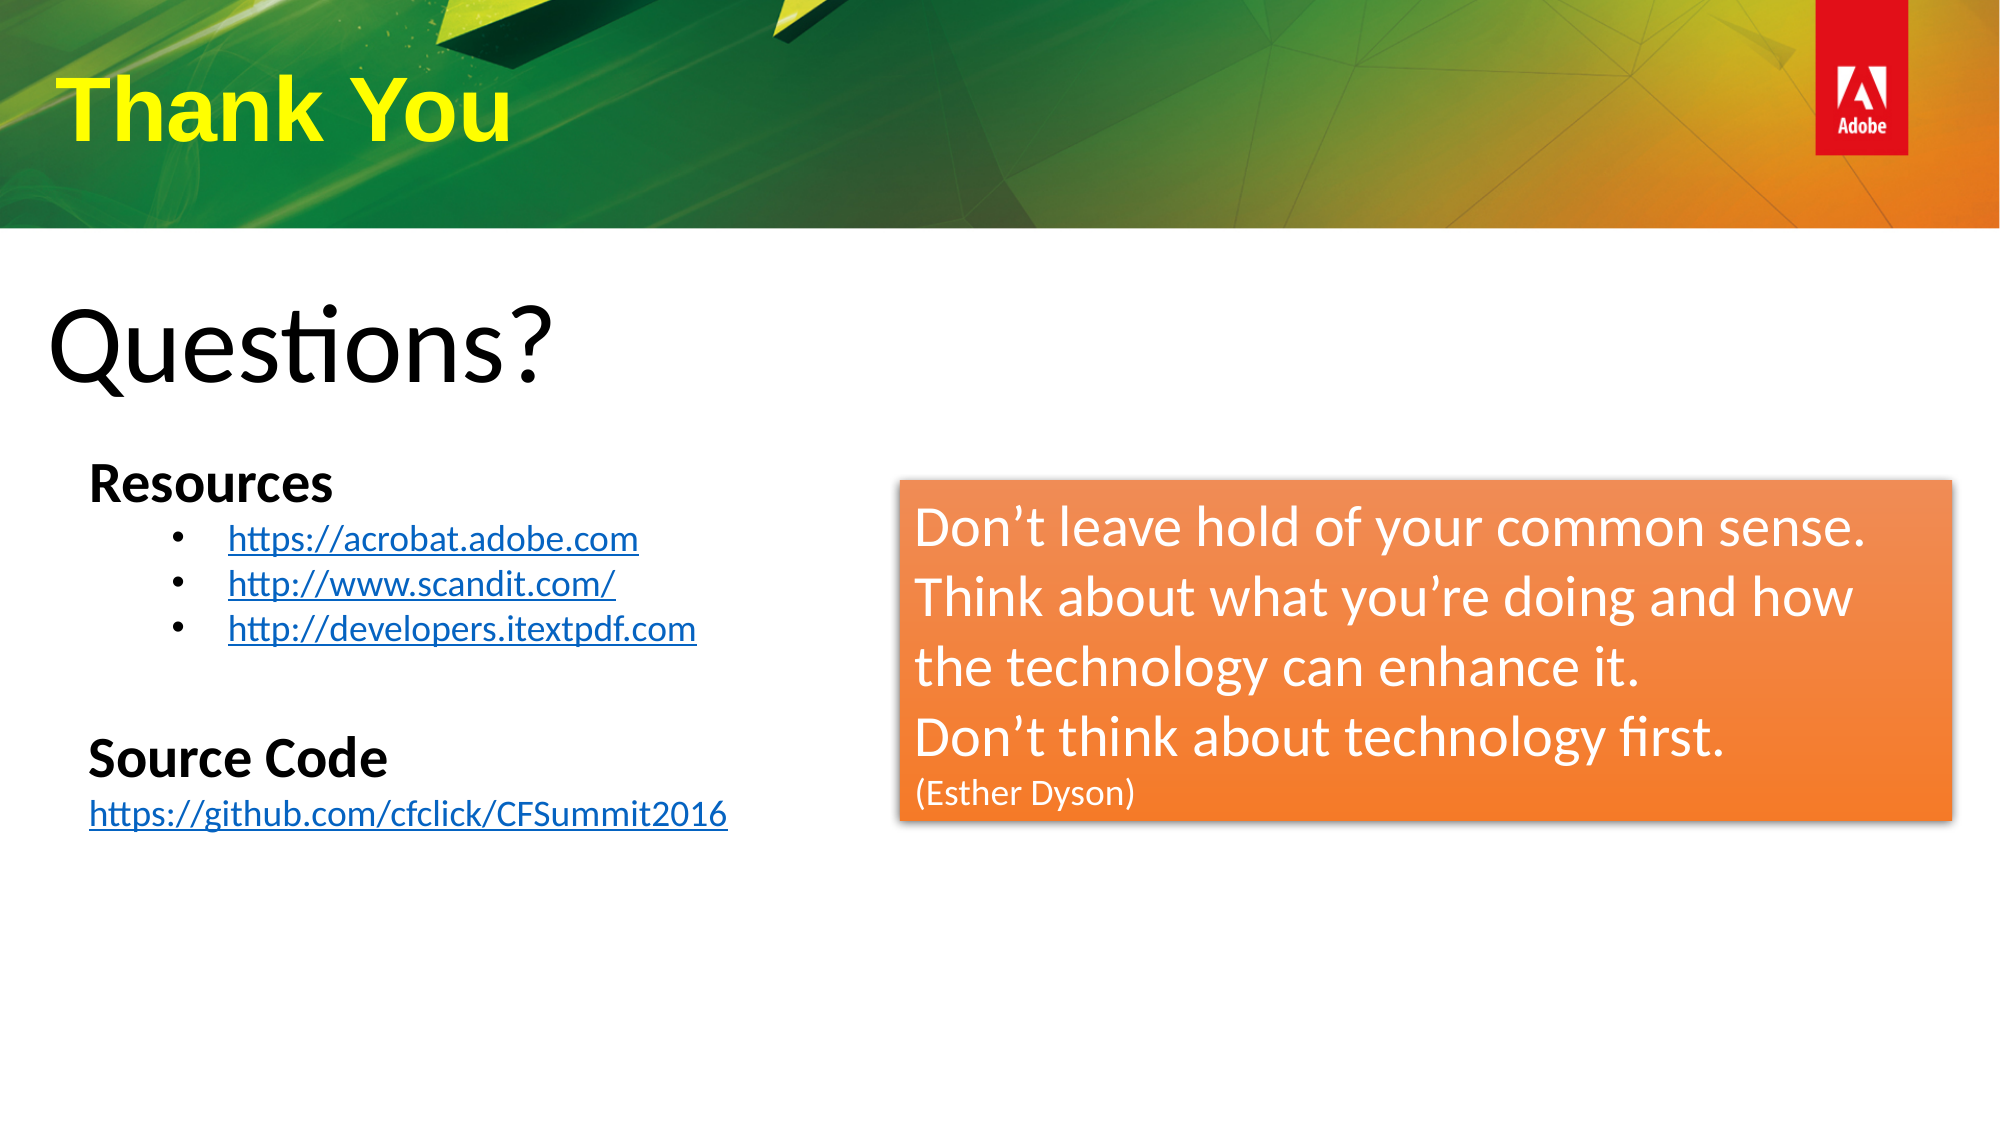

Thank You
Questions?
Resources
Don’t leave hold of your common sense. Think about what you’re doing and how the technology can enhance it.
Don’t think about technology first.
(Esther Dyson)
https://acrobat.adobe.com
http://www.scandit.com/
http://developers.itextpdf.com
Source Code
https://github.com/cfclick/CFSummit2016